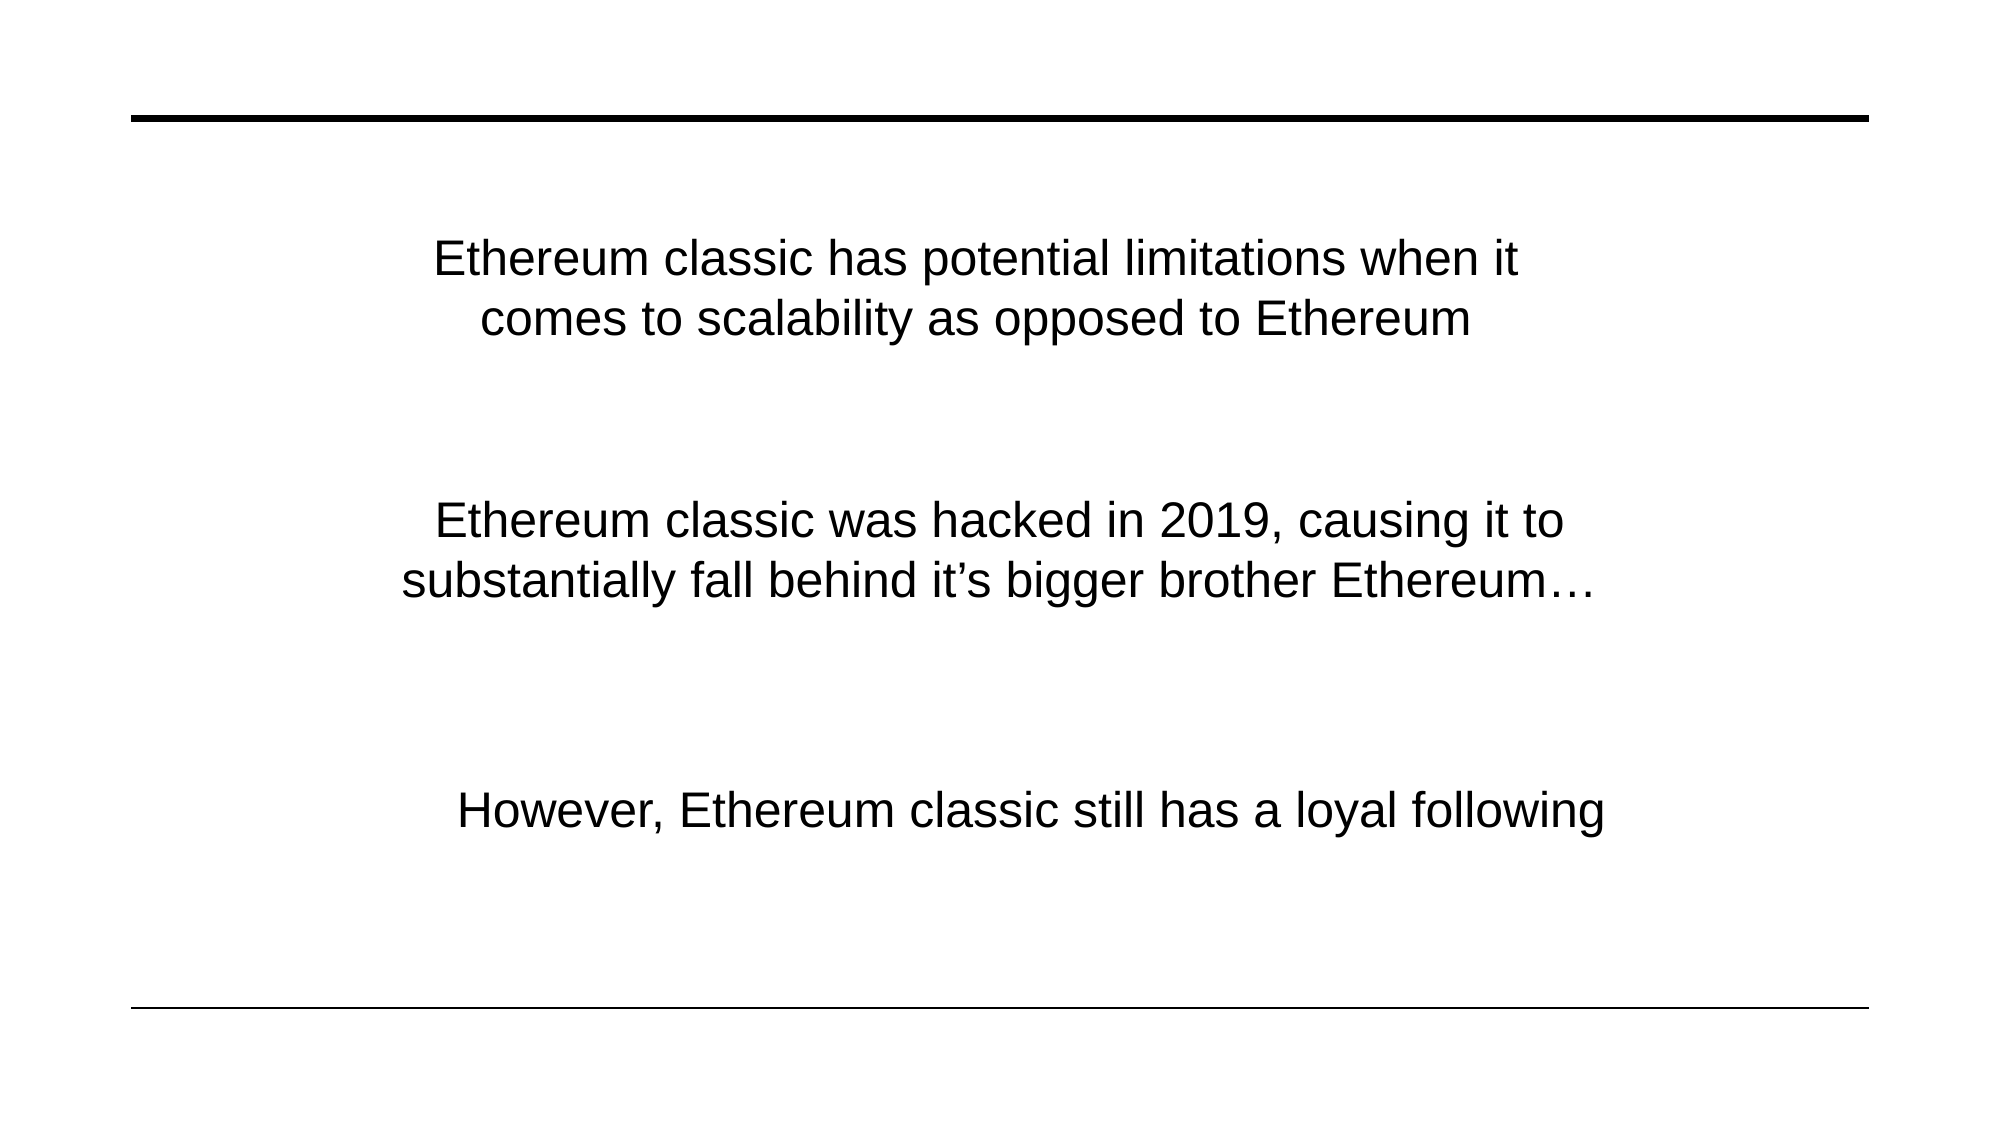

Ethereum classic has potential limitations when it comes to scalability as opposed to Ethereum
Ethereum classic was hacked in 2019, causing it to substantially fall behind it’s bigger brother Ethereum…

However, Ethereum classic still has a loyal following